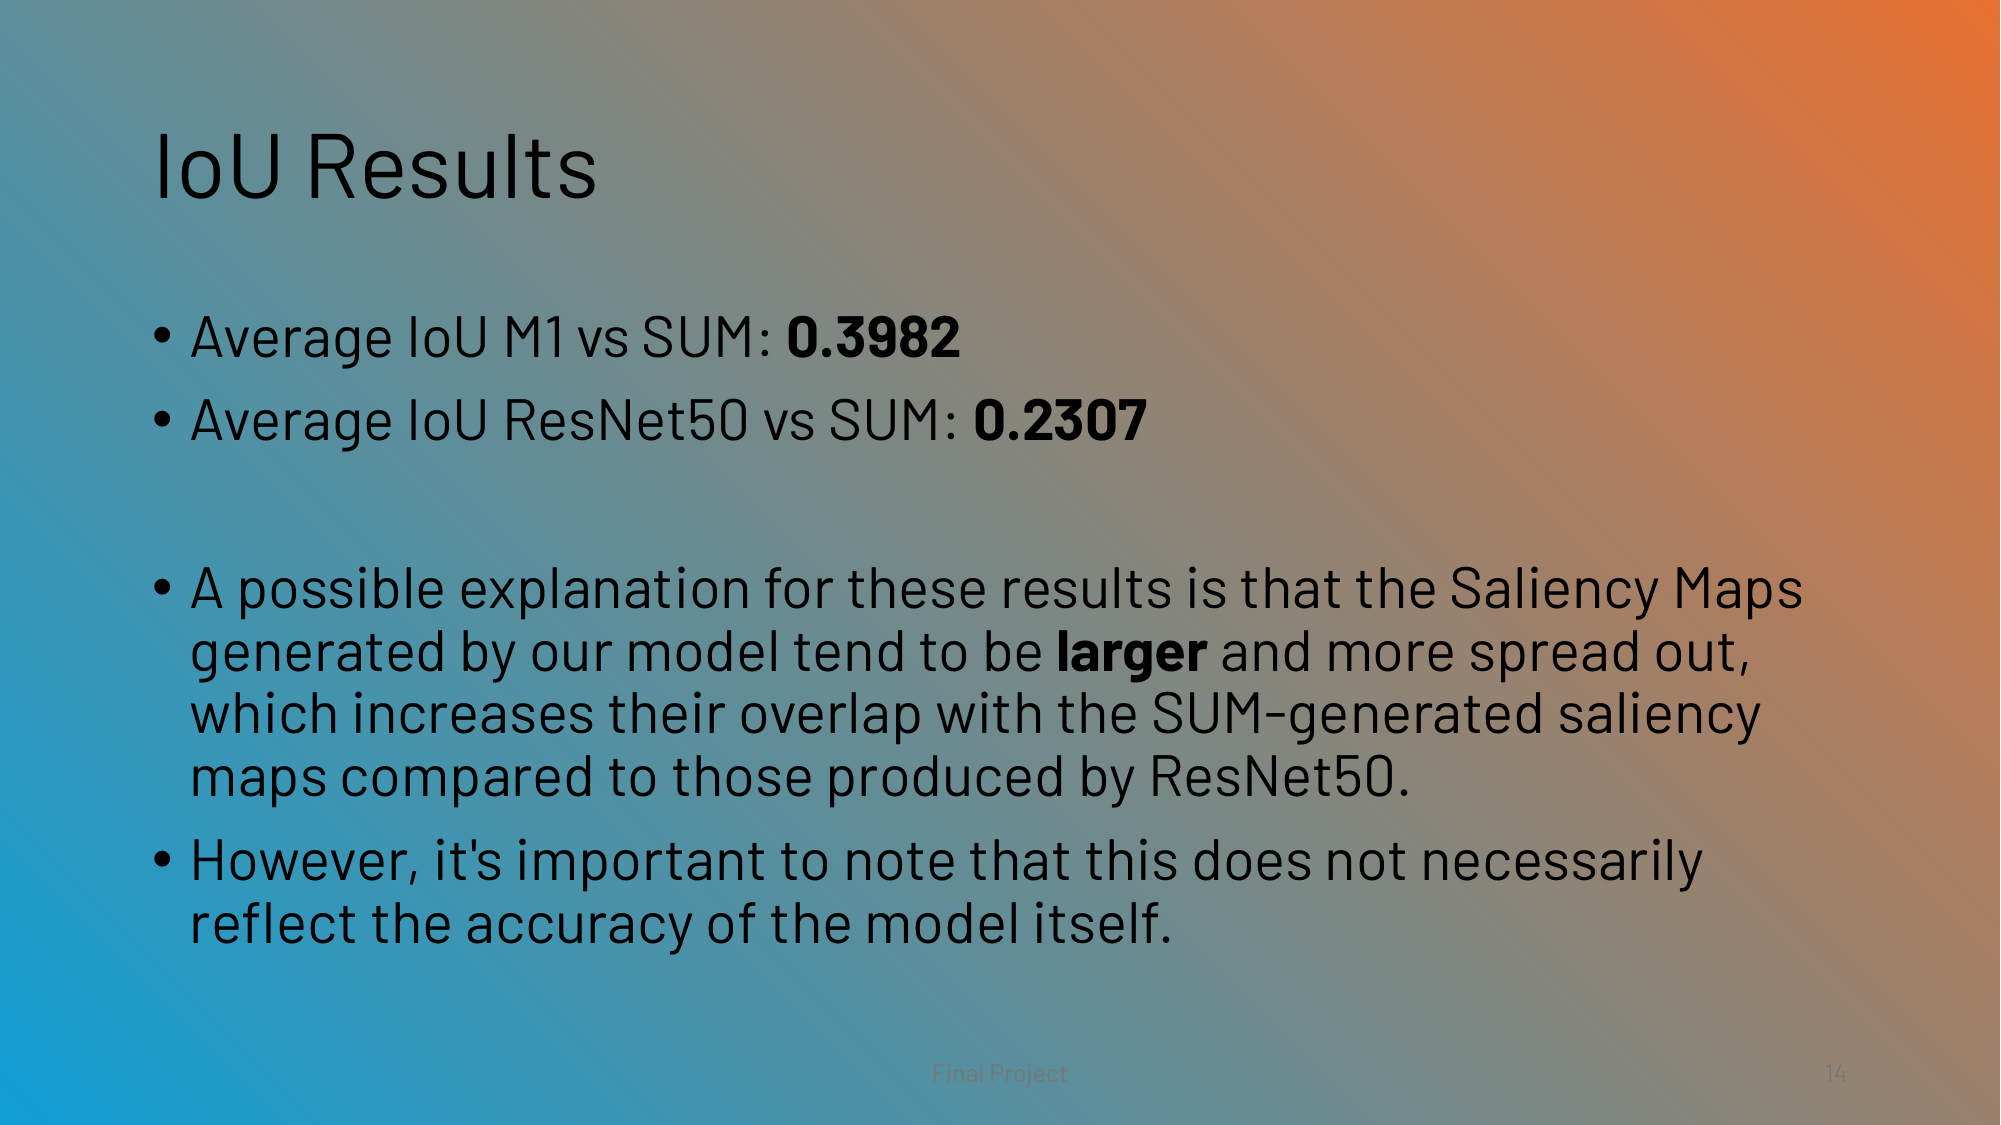

# IoU Results
Average IoU M1 vs SUM: 0.3982
Average IoU ResNet50 vs SUM: 0.2307

A possible explanation for these results is that the Saliency Maps generated by our model tend to be larger and more spread out, which increases their overlap with the SUM-generated saliency maps compared to those produced by ResNet50.
However, it's important to note that this does not necessarily reflect the accuracy of the model itself.
Final Project
14